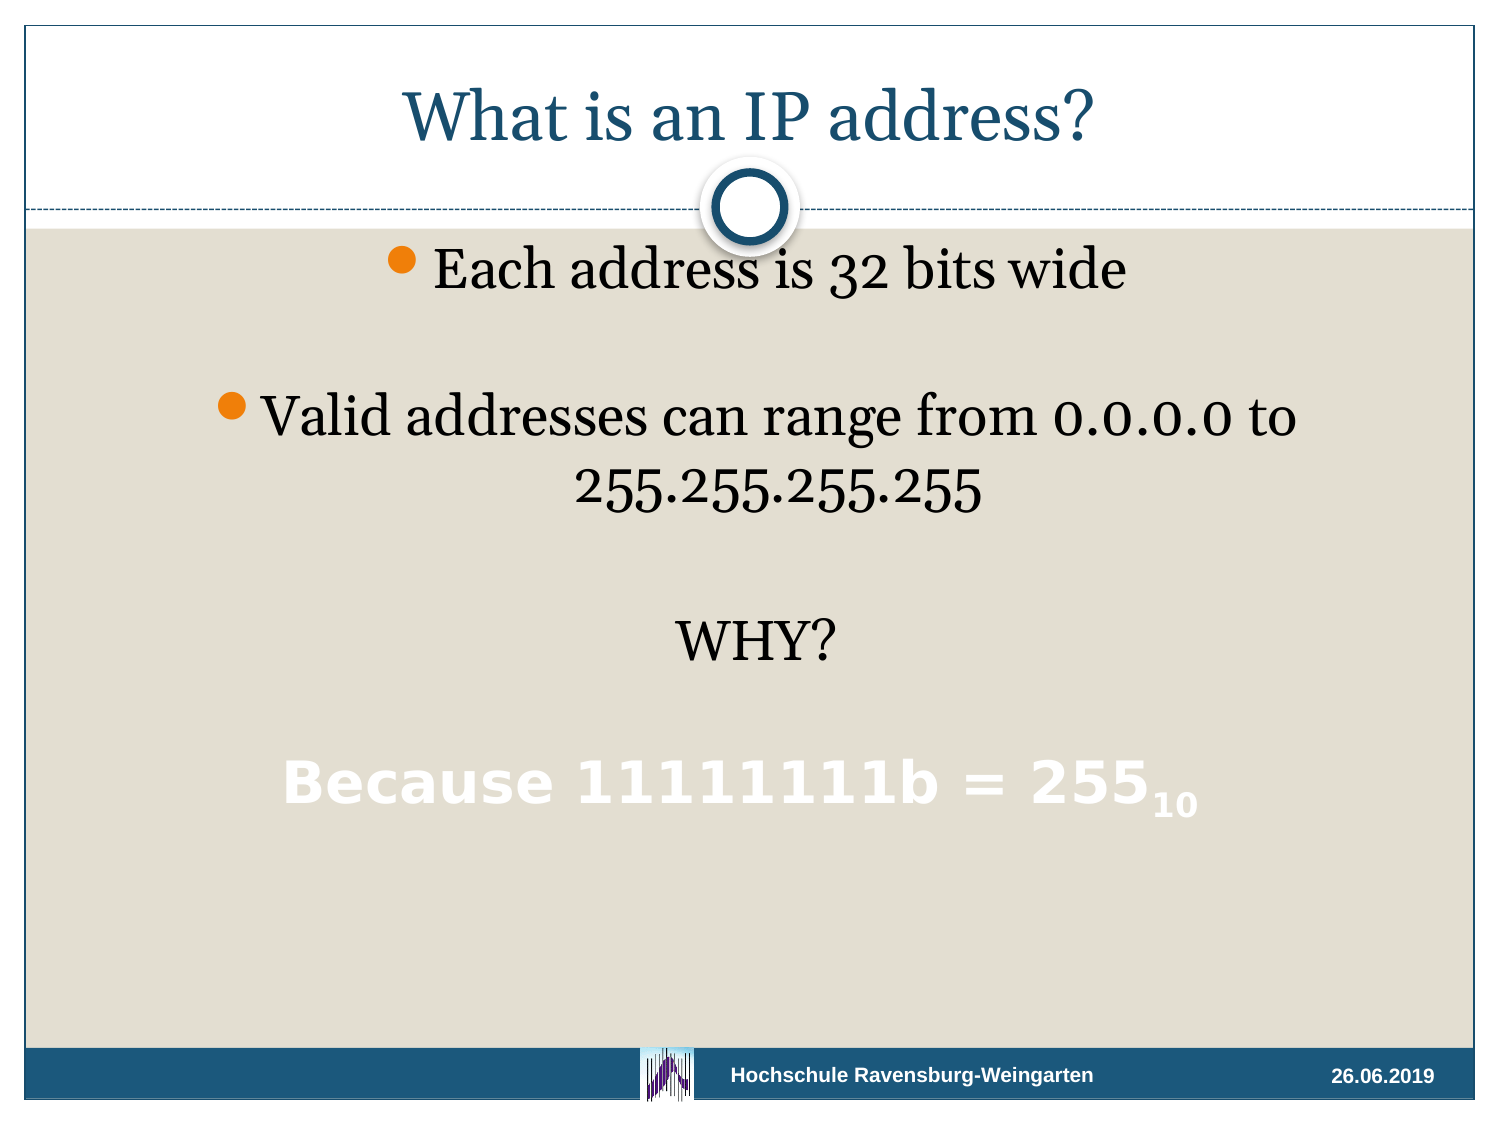

# What is an IP address?
Each address is 32 bits wide
Valid addresses can range from 0.0.0.0 to 255.255.255.255

WHY?
Because 11111111b = 25510

26.06.2019